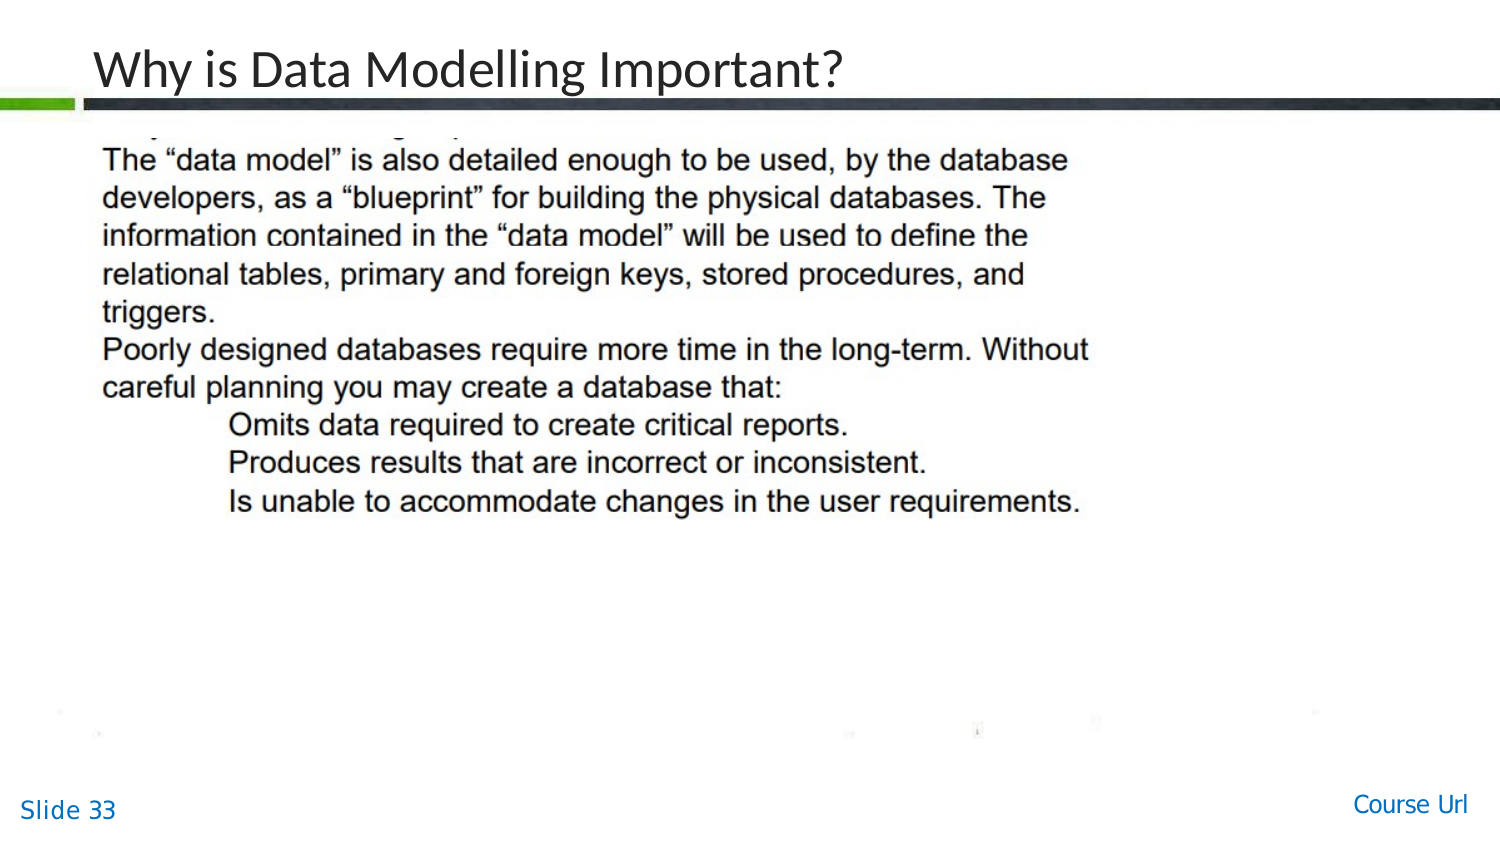

# Why is Data Modelling Important?

Course Url
Slide 33